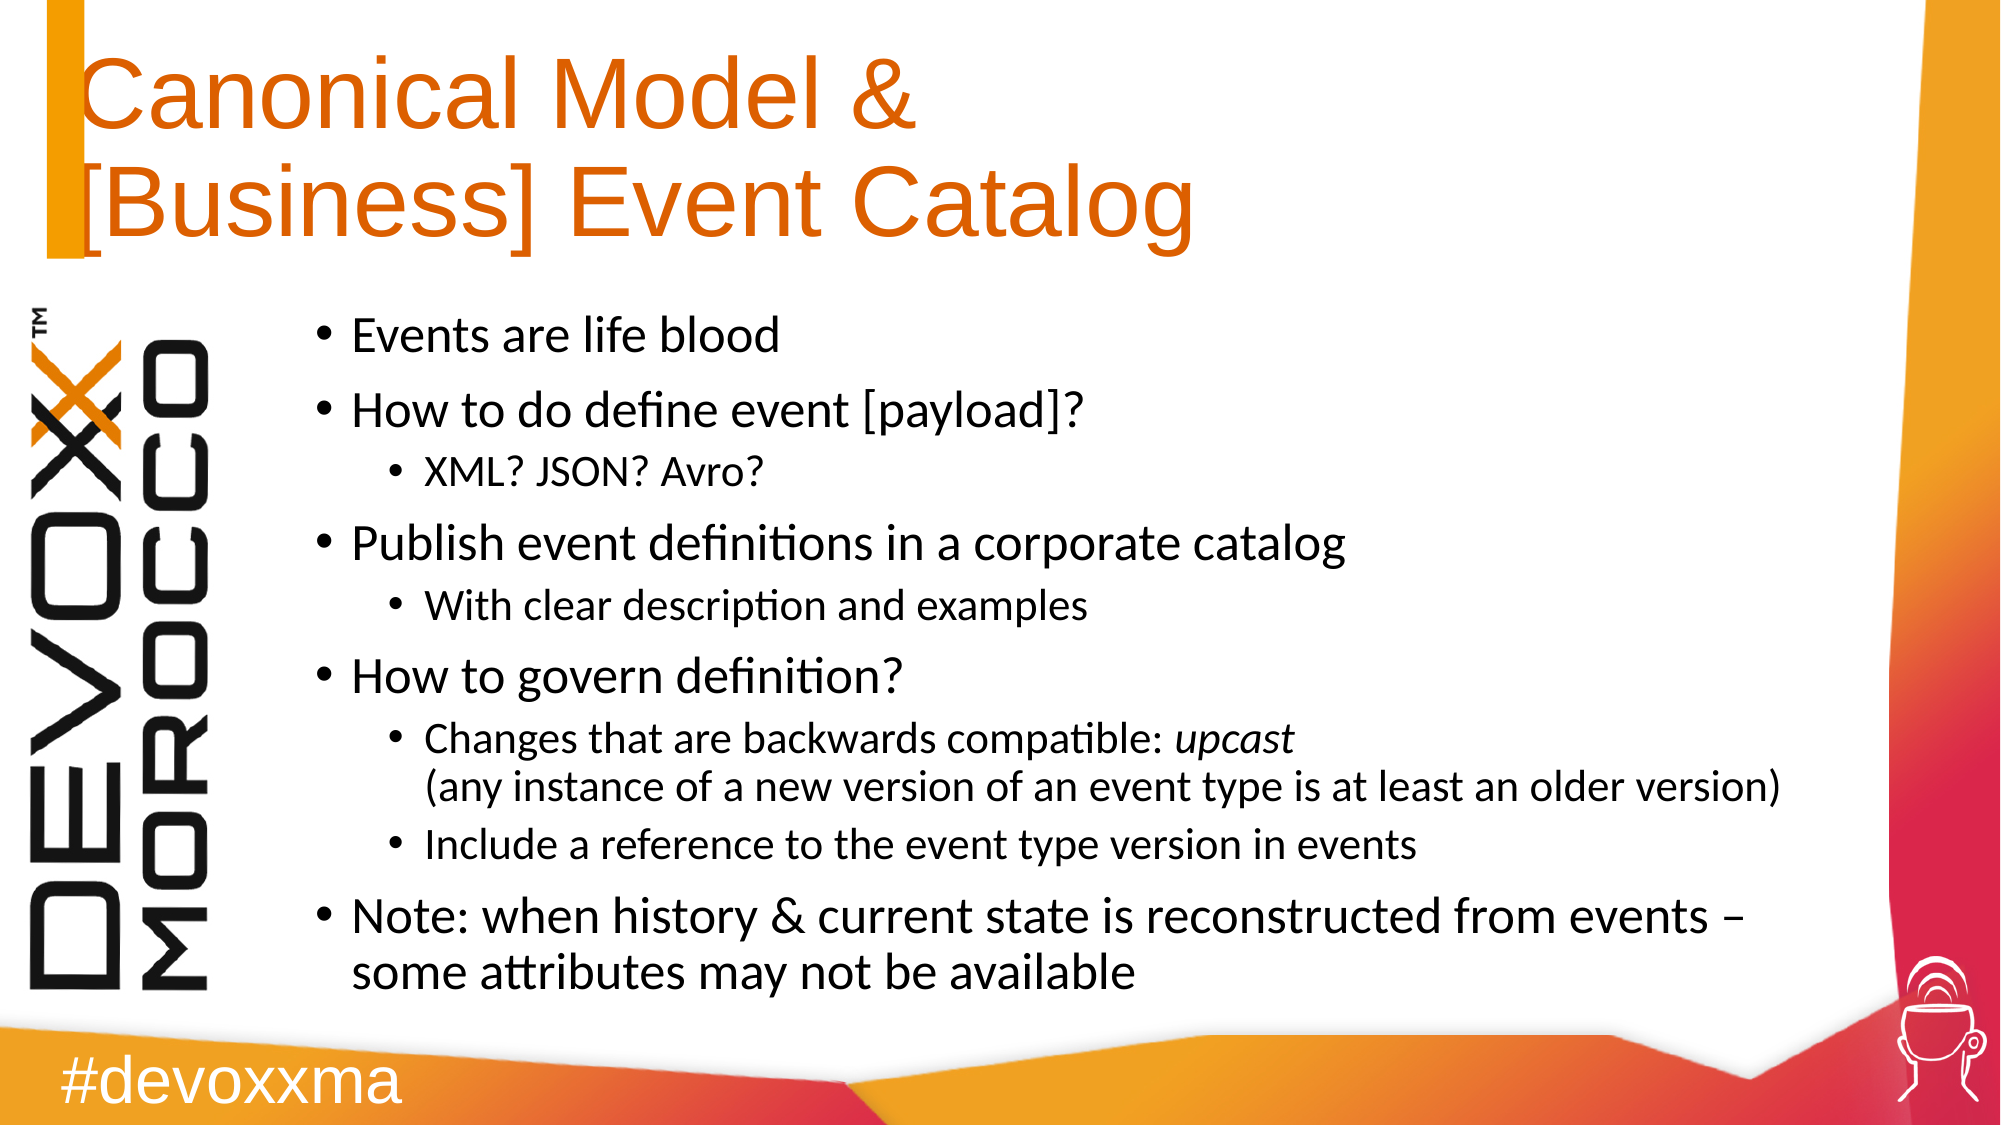

# Canonical Model & [Business] Event Catalog
Events are life blood
How to do define event [payload]?
XML? JSON? Avro?
Publish event definitions in a corporate catalog
With clear description and examples
How to govern definition?
Changes that are backwards compatible: upcast
(any instance of a new version of an event type is at least an older version)
Include a reference to the event type version in events
Note: when history & current state is reconstructed from events – some attributes may not be available
#devoxxma